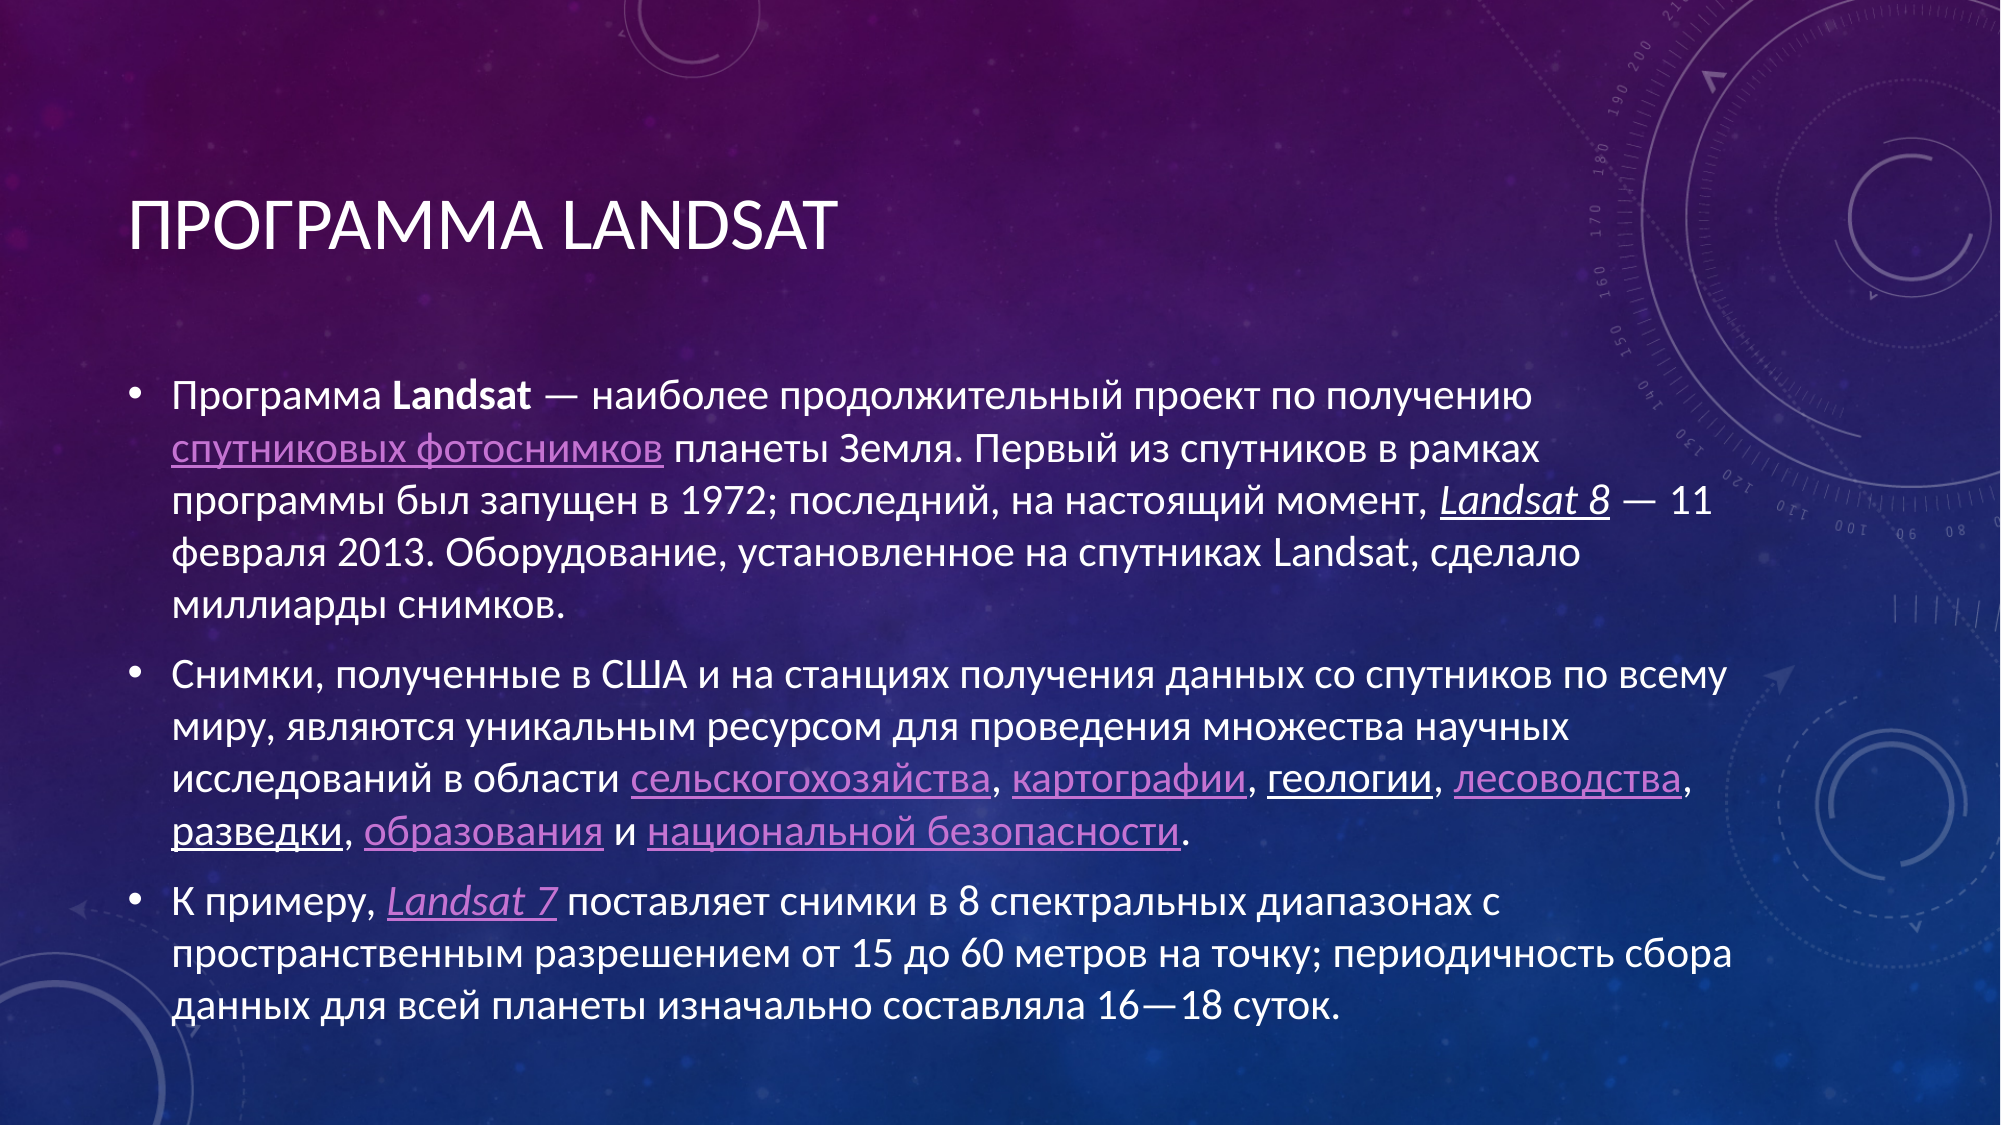

# Программа Landsat
Программа Landsat — наиболее продолжительный проект по получению спутниковых фотоснимков планеты Земля. Первый из спутников в рамках программы был запущен в 1972; последний, на настоящий момент, Landsat 8 — 11 февраля 2013. Оборудование, установленное на спутниках Landsat, сделало миллиарды снимков.
Снимки, полученные в США и на станциях получения данных со спутников по всему миру, являются уникальным ресурсом для проведения множества научных исследований в области сельскогохозяйства, картографии, геологии, лесоводства, разведки, образования и национальной безопасности.
К примеру, Landsat 7 поставляет снимки в 8 спектральных диапазонах с пространственным разрешением от 15 до 60 метров на точку; периодичность сбора данных для всей планеты изначально составляла 16—18 суток.